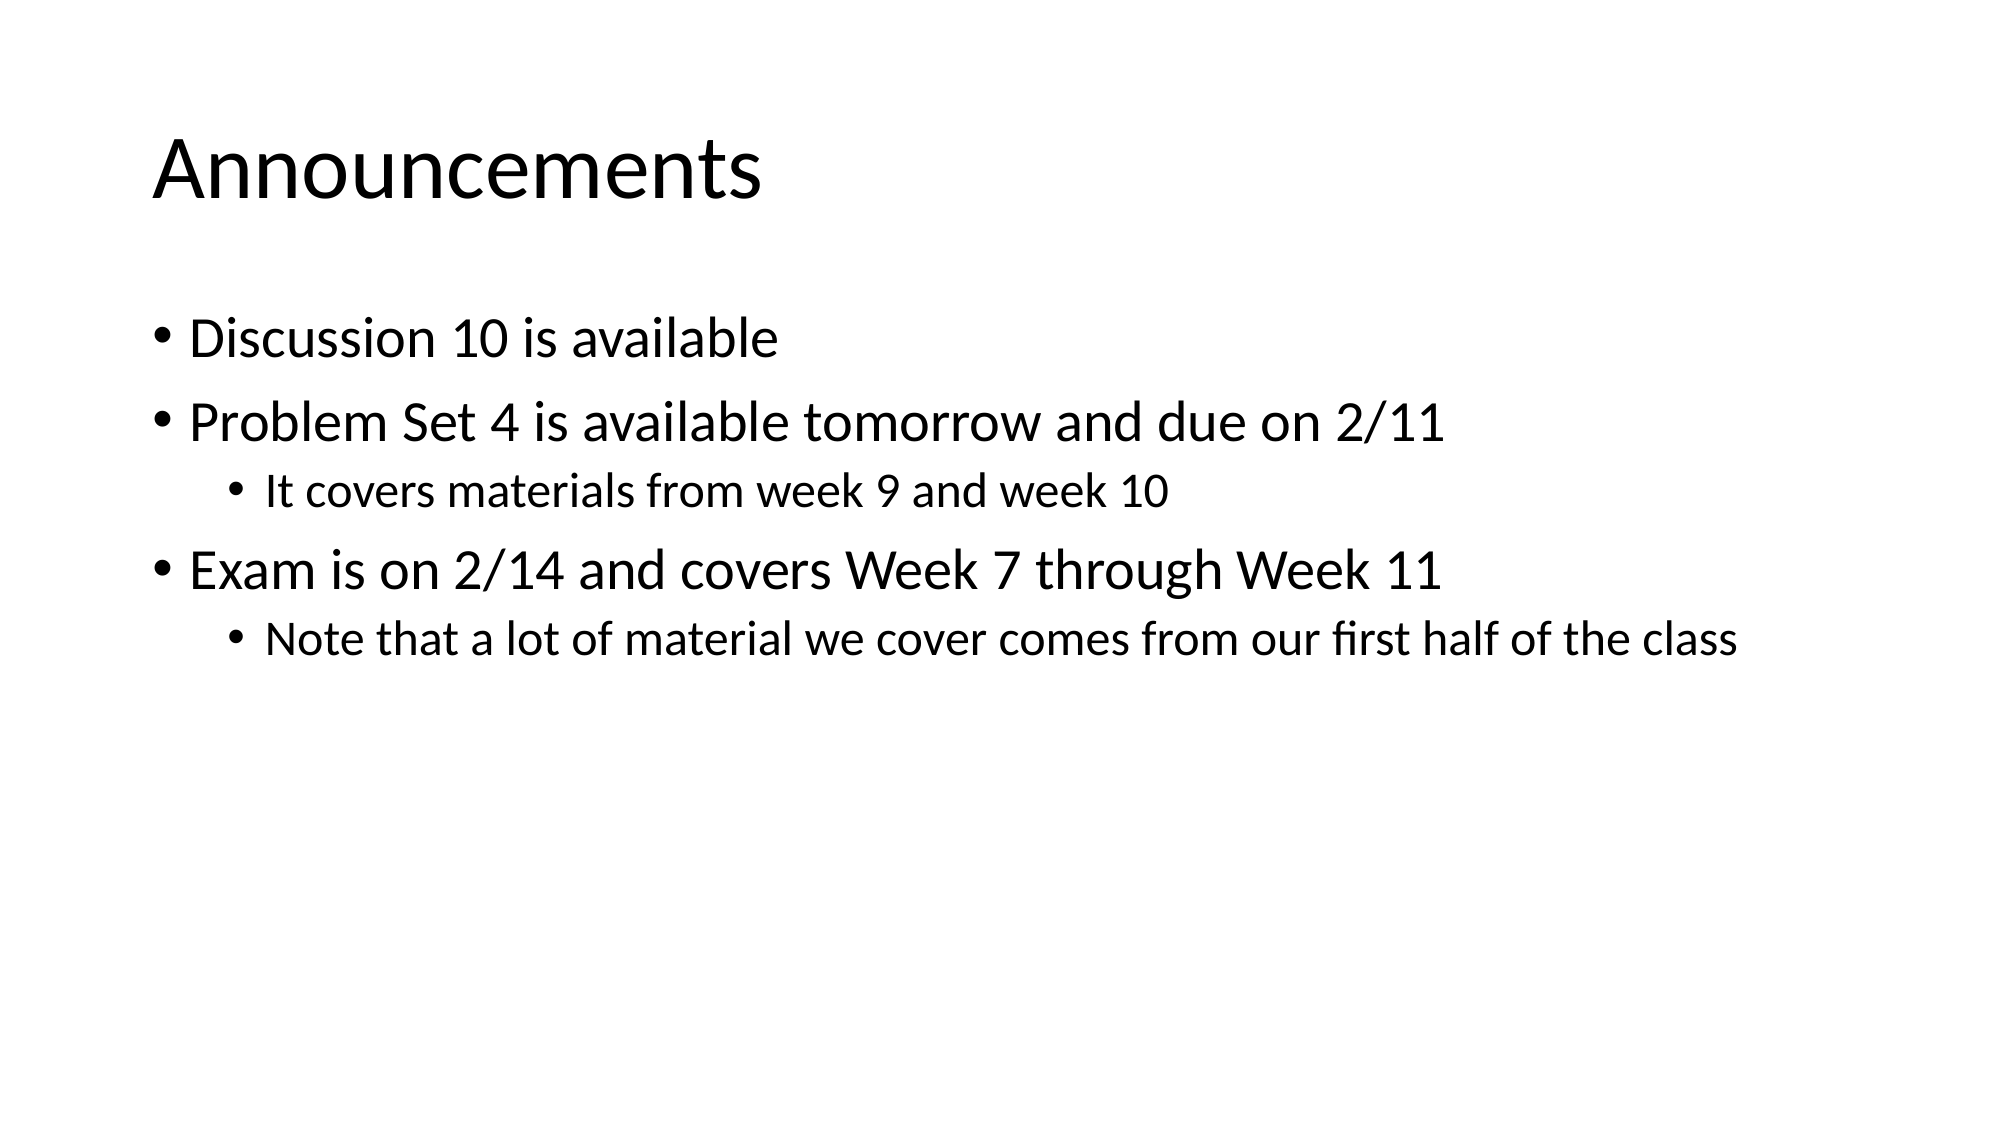

# Announcements
Discussion 10 is available
Problem Set 4 is available tomorrow and due on 2/11
It covers materials from week 9 and week 10
Exam is on 2/14 and covers Week 7 through Week 11
Note that a lot of material we cover comes from our first half of the class